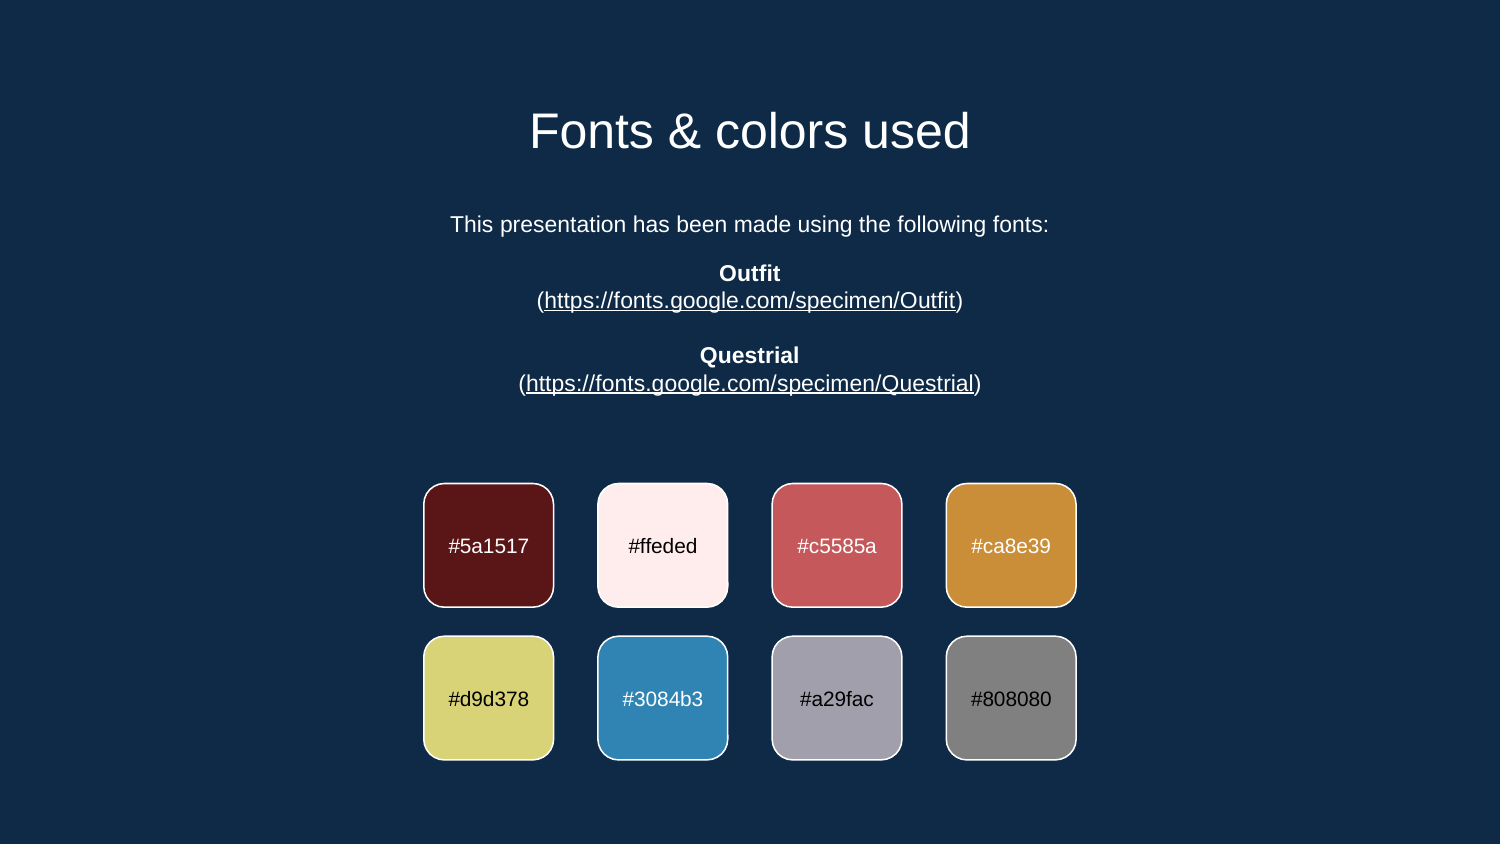

# Fonts & colors used
This presentation has been made using the following fonts:
Outfit
(https://fonts.google.com/specimen/Outfit)

Questrial
(https://fonts.google.com/specimen/Questrial)

#5a1517
#ffeded
#c5585a
#ca8e39

#d9d378
#3084b3
#a29fac
#808080